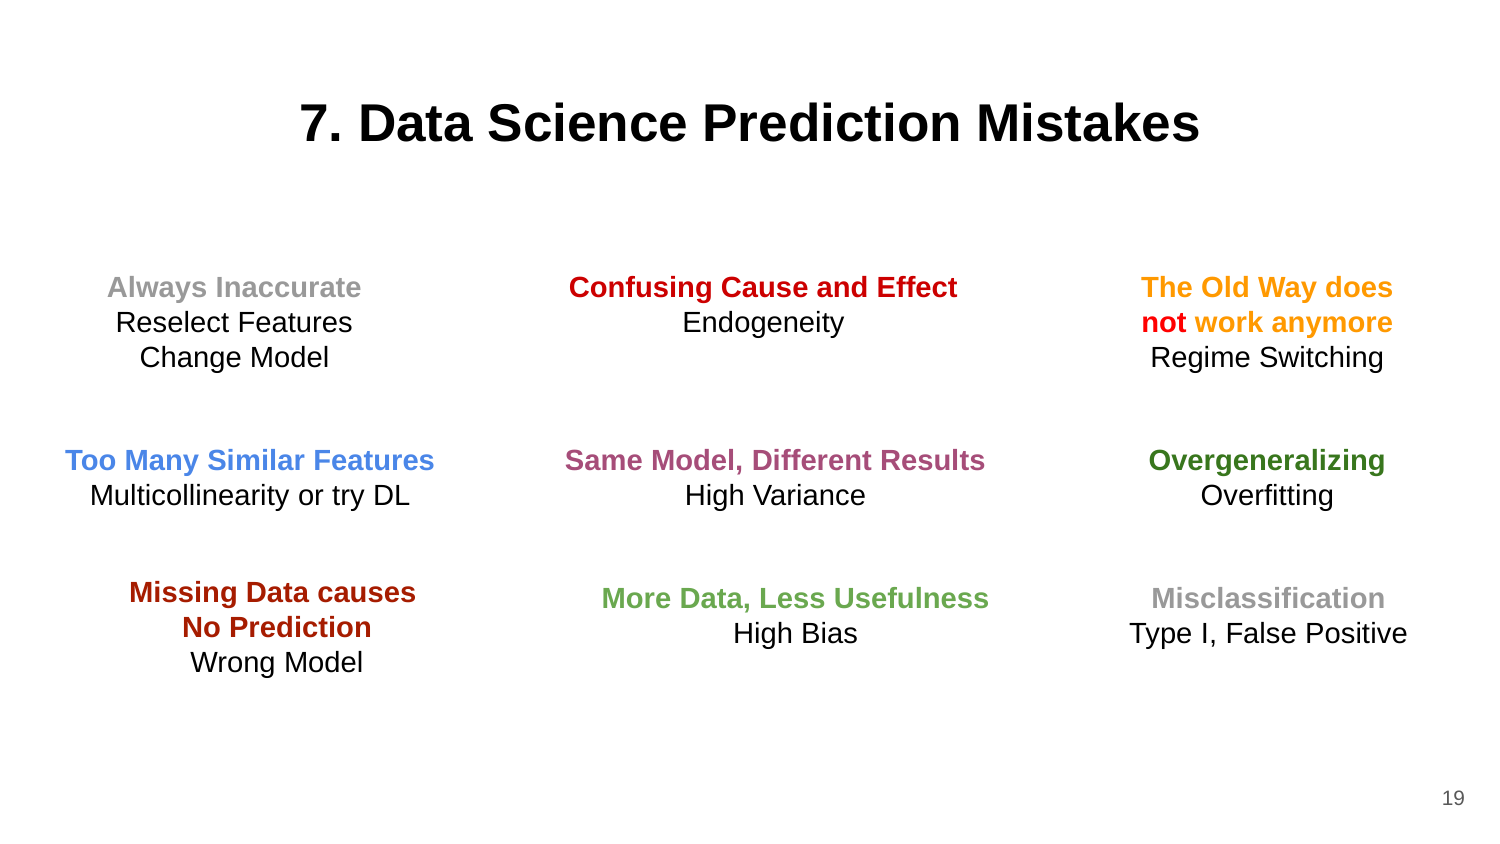

# 7. Data Science Prediction Mistakes
Always Inaccurate
Reselect Features
Change Model
Confusing Cause and Effect
Endogeneity
The Old Way does not work anymore
Regime Switching
Too Many Similar Features
Multicollinearity or try DL
Same Model, Different Results
High Variance
Overgeneralizing
Overfitting
Missing Data causes
No Prediction
Wrong Model
More Data, Less Usefulness
High Bias
Misclassification
Type I, False Positive
19